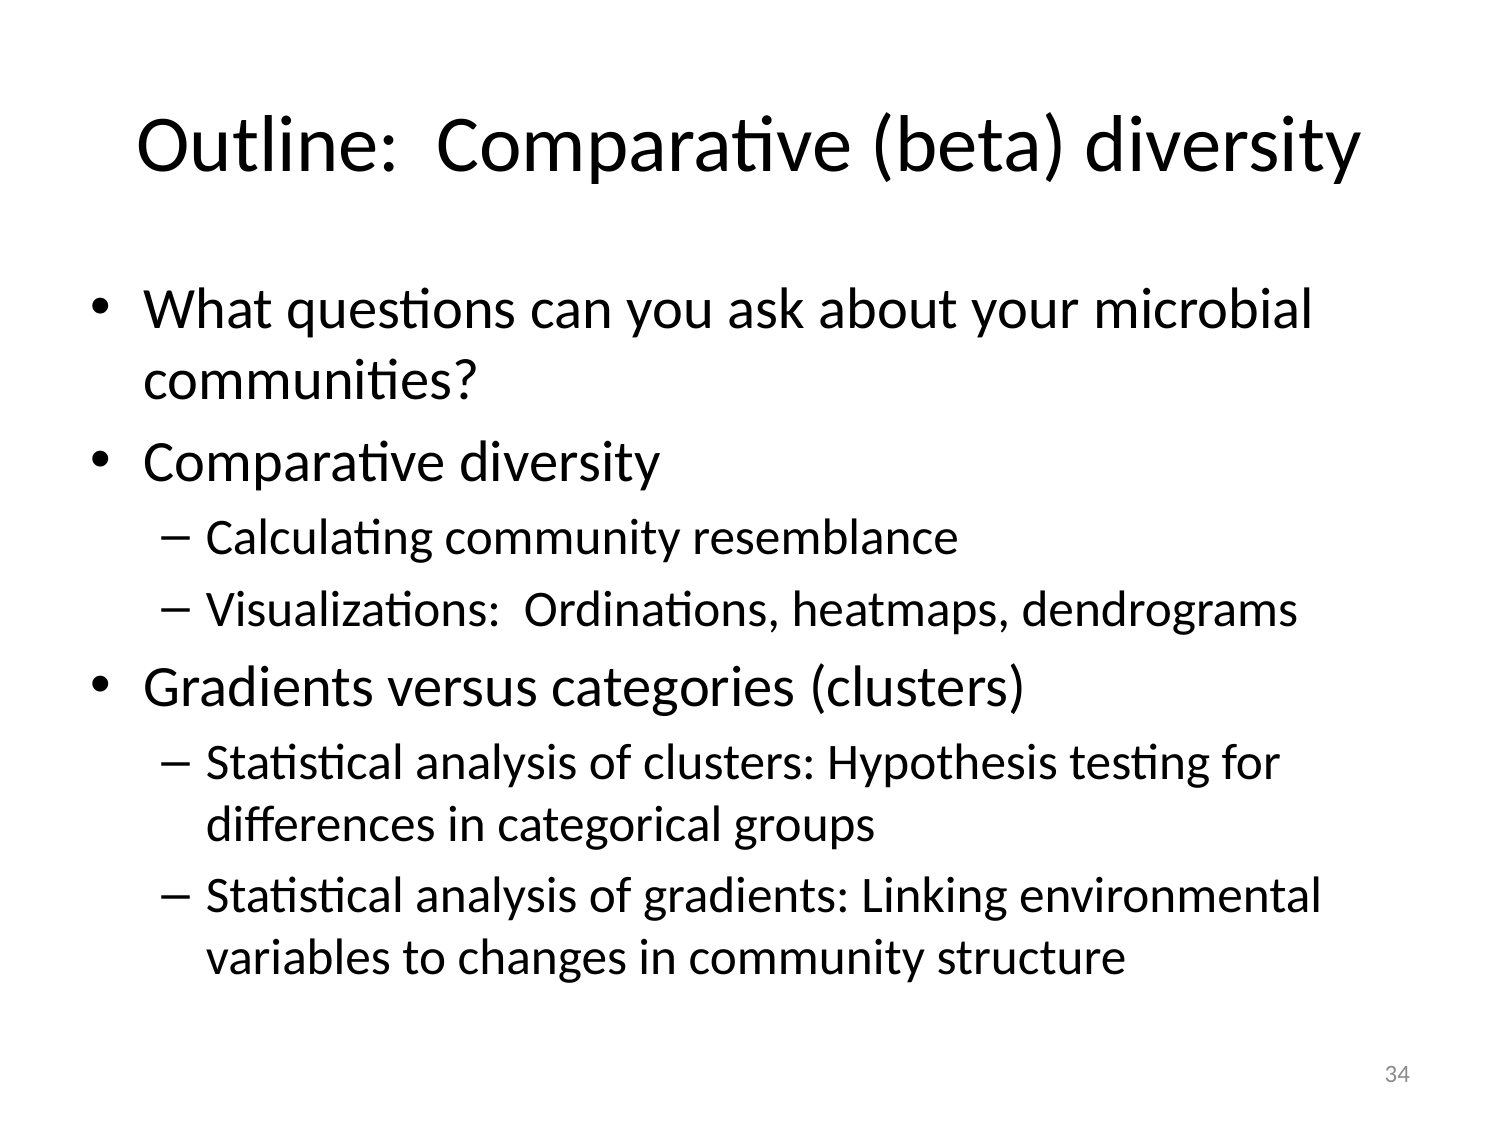

# Outline:  Comparative (beta) diversity
What questions can you ask about your microbial communities?
Comparative diversity
Calculating community resemblance
Visualizations:  Ordinations, heatmaps, dendrograms
Gradients versus categories (clusters)
Statistical analysis of clusters: Hypothesis testing for differences in categorical groups
Statistical analysis of gradients: Linking environmental variables to changes in community structure
34